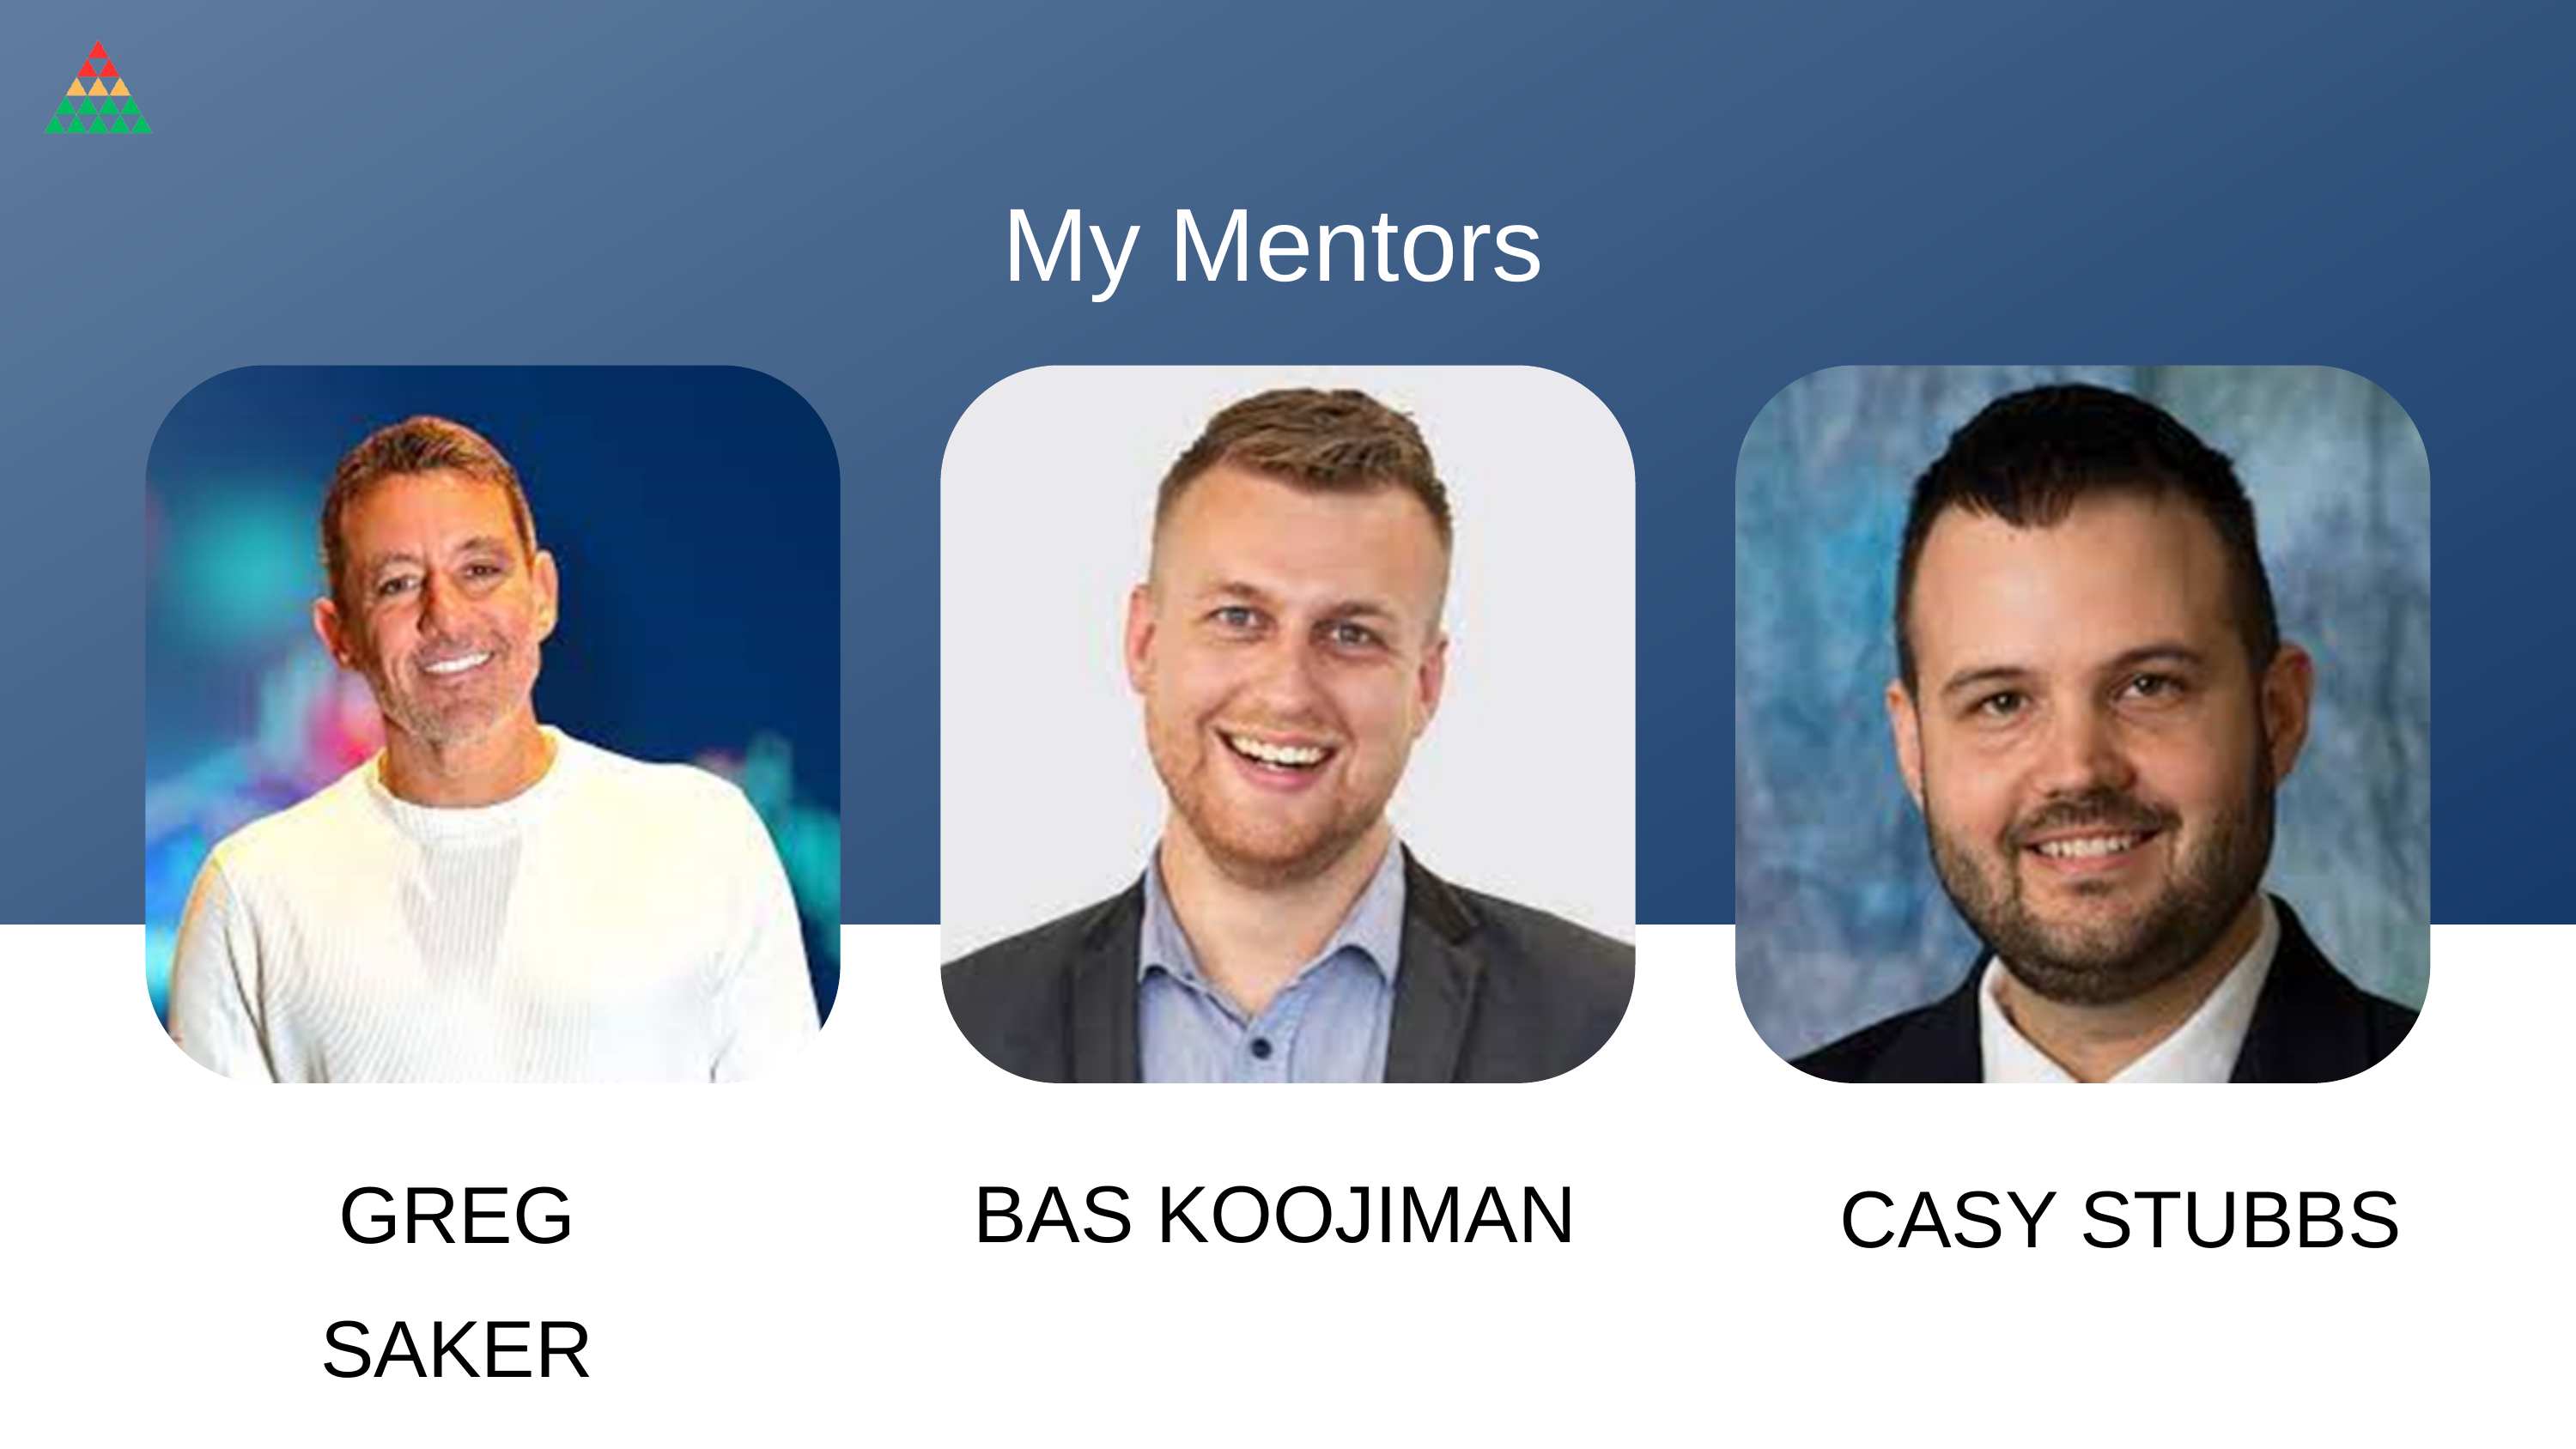

My Mentors

BAS KOOJIMAN

GREG SAKER

CASY STUBBS